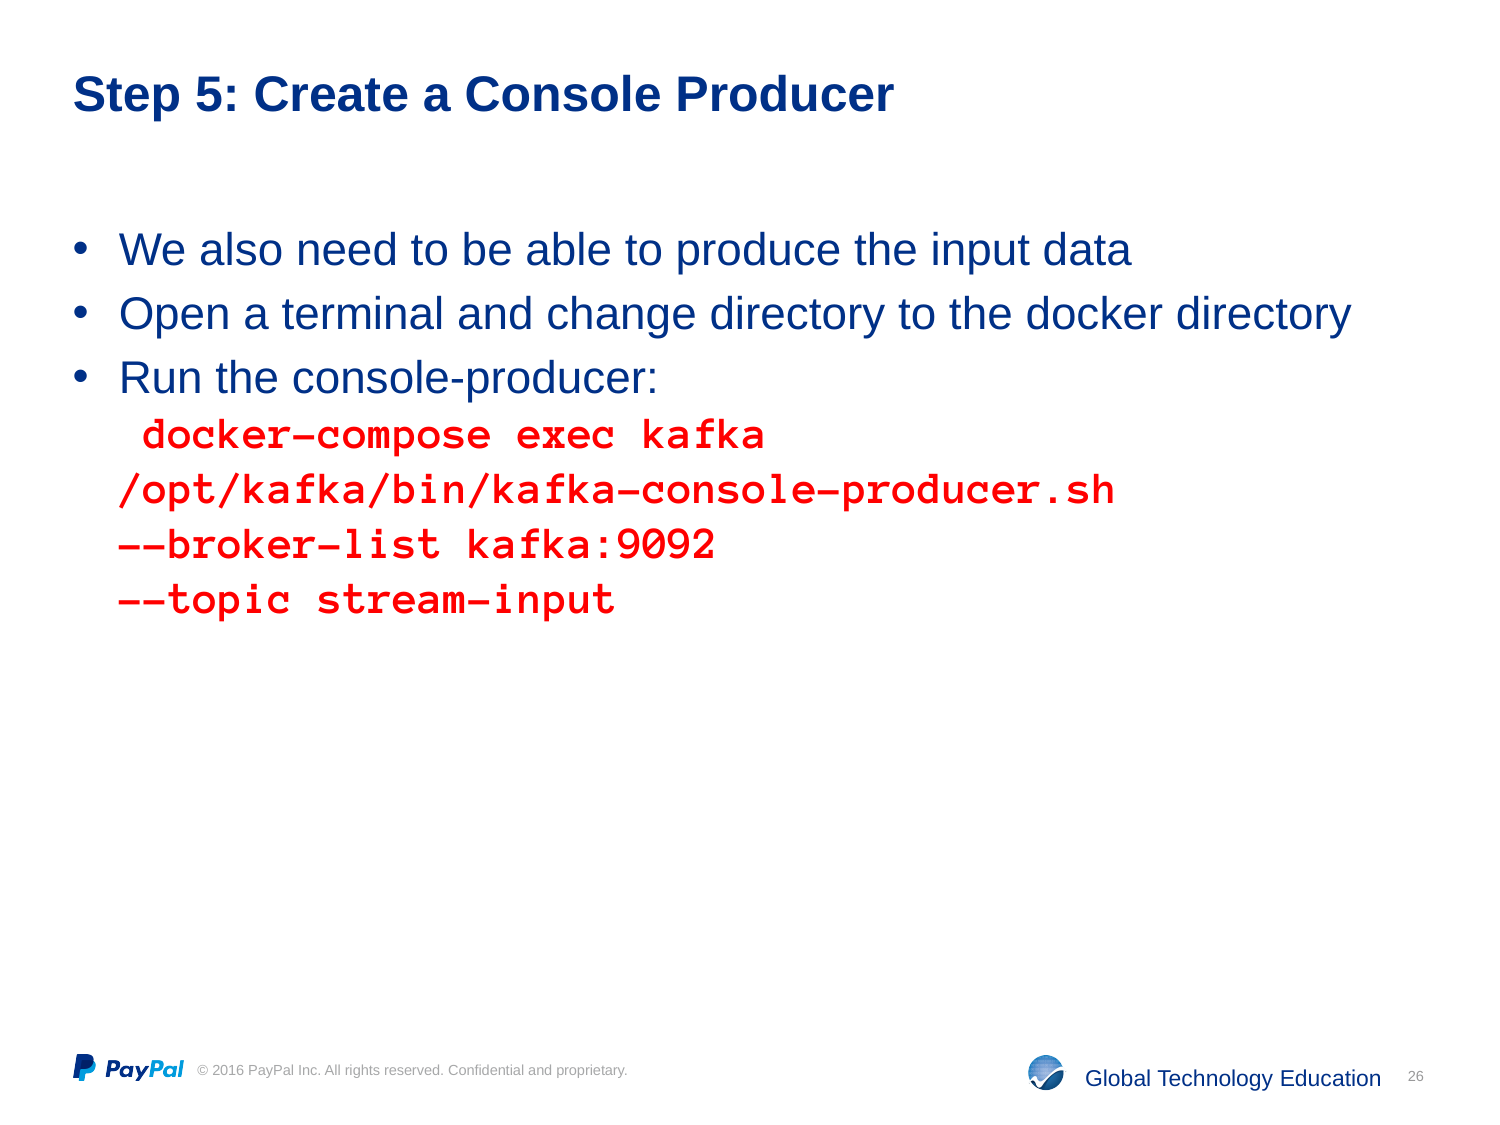

# Step 5: Create a Console Producer
We also need to be able to produce the input data
Open a terminal and change directory to the docker directory
Run the console-producer:
 docker-compose exec kafka
/opt/kafka/bin/kafka-console-producer.sh
--broker-list kafka:9092
--topic stream-input

26